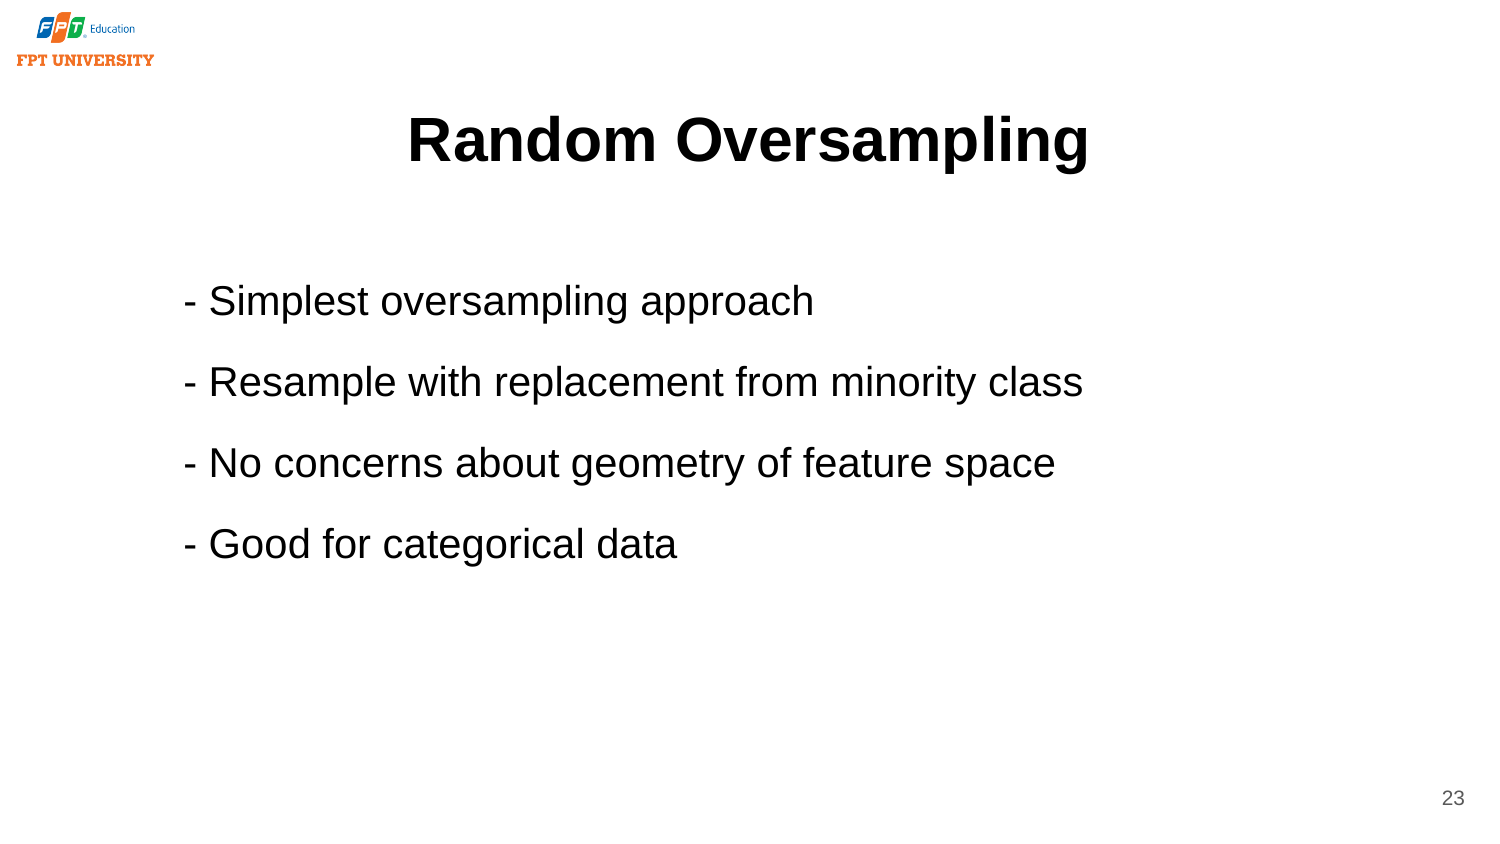

# Random Oversampling
- Simplest oversampling approach

- Resample with replacement from minority class

- No concerns about geometry of feature space

- Good for categorical data
23